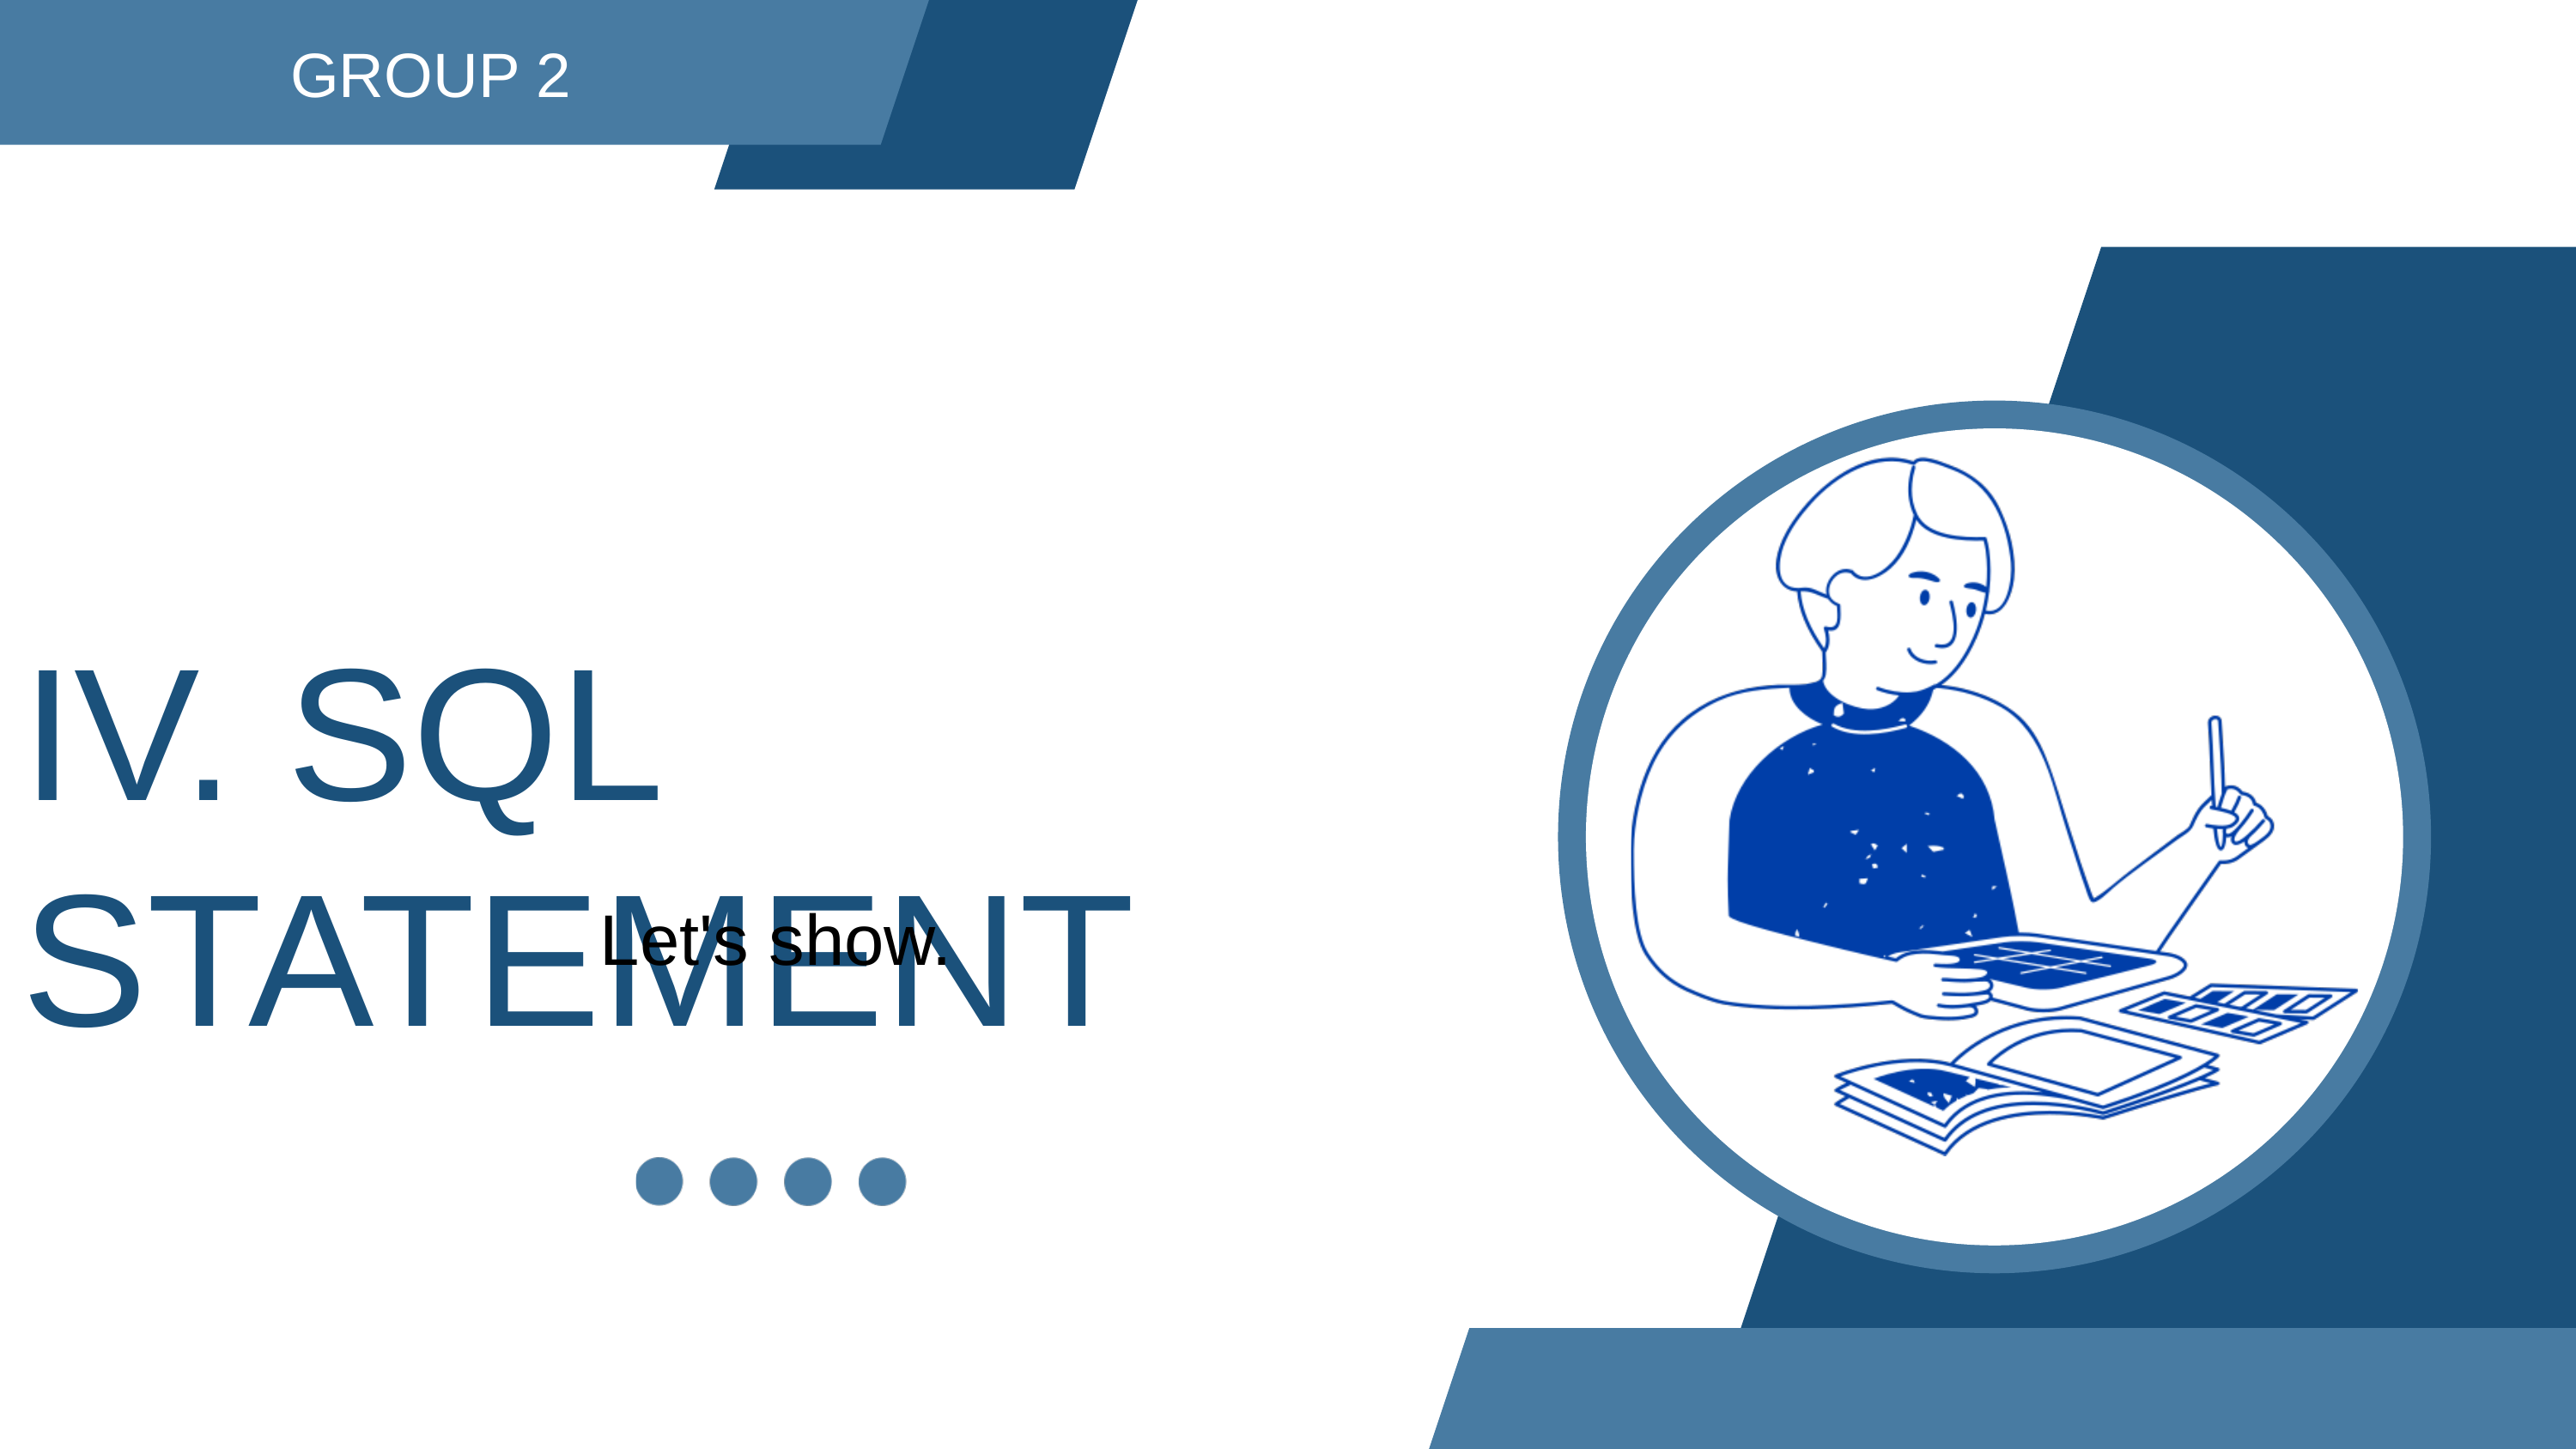

GROUP 2

IV. SQL STATEMENT
Let's show.